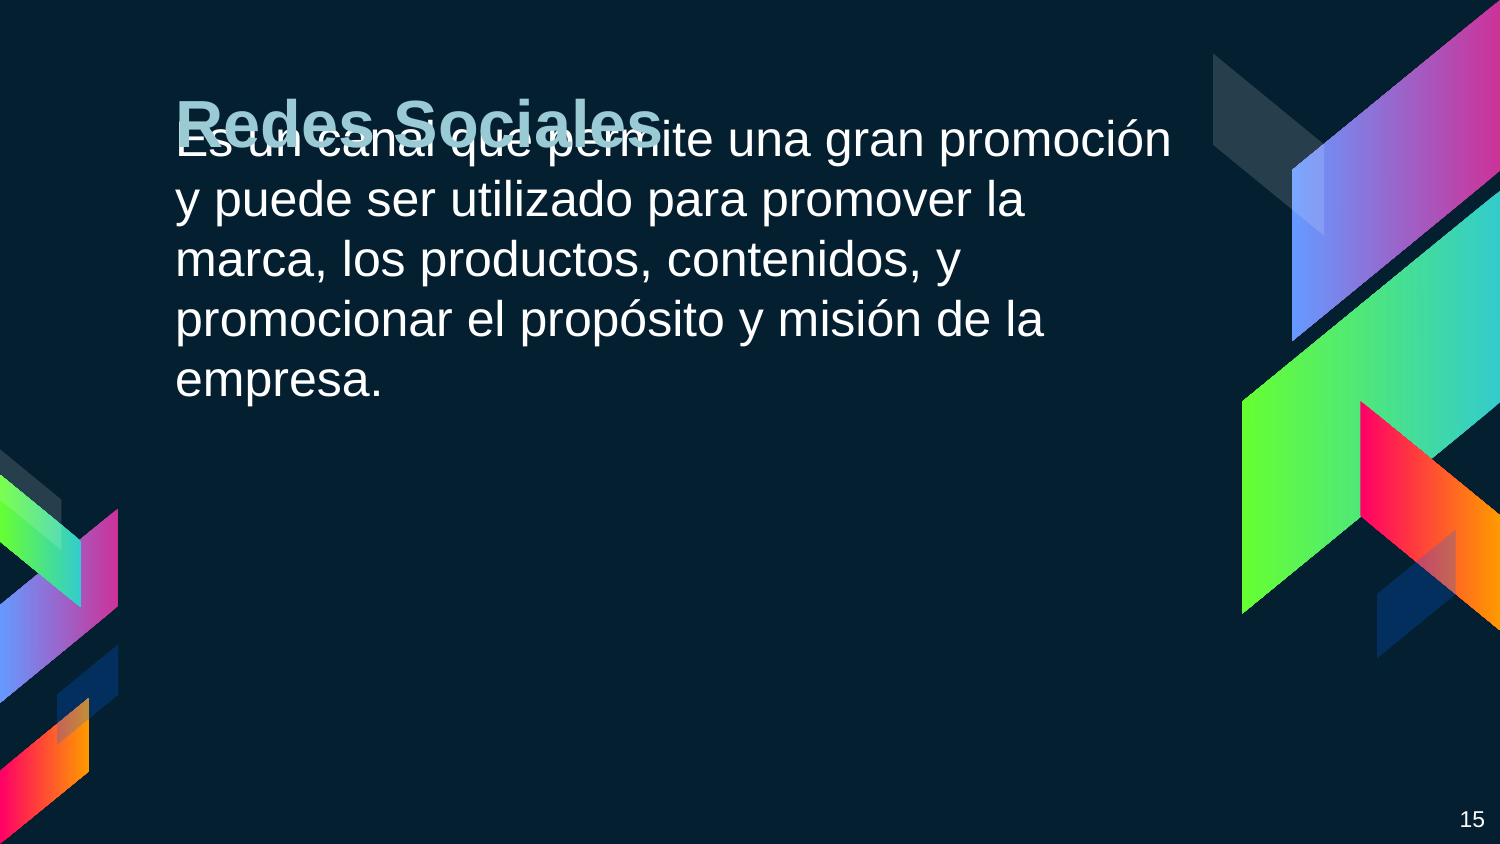

# Redes Sociales
Es un canal que permite una gran promoción y puede ser utilizado para promover la marca, los productos, contenidos, y promocionar el propósito y misión de la empresa.
15